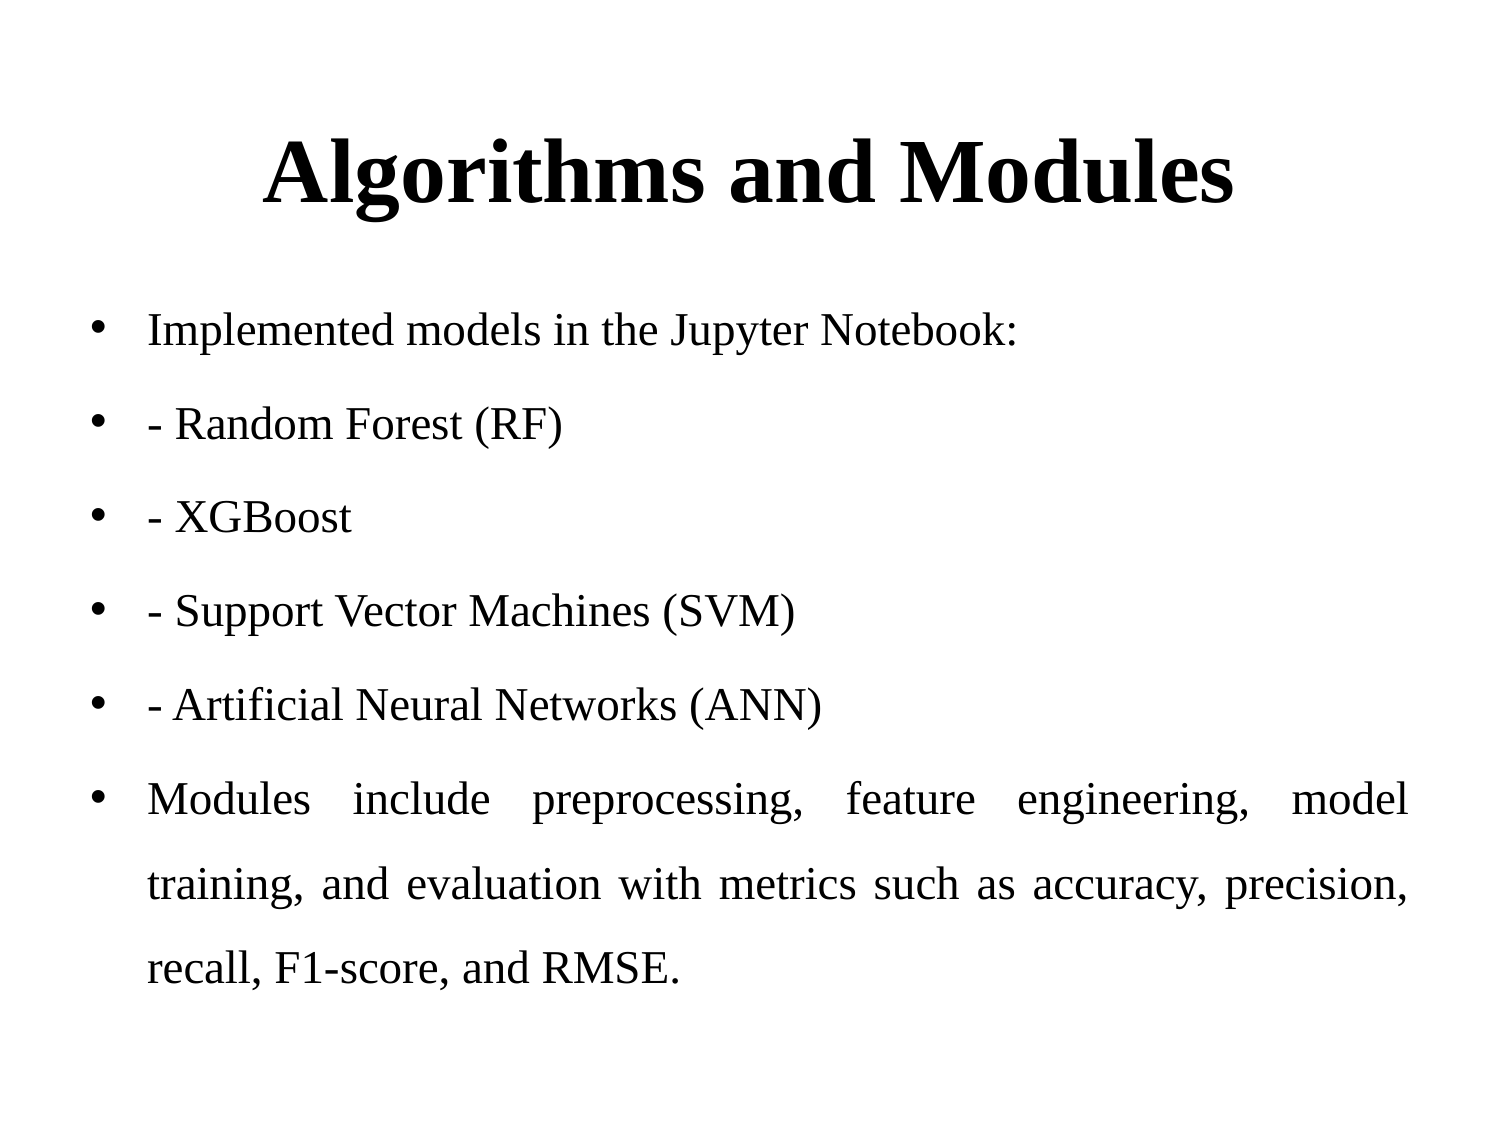

# Algorithms and Modules
Implemented models in the Jupyter Notebook:
- Random Forest (RF)
- XGBoost
- Support Vector Machines (SVM)
- Artificial Neural Networks (ANN)
Modules include preprocessing, feature engineering, model training, and evaluation with metrics such as accuracy, precision, recall, F1-score, and RMSE.